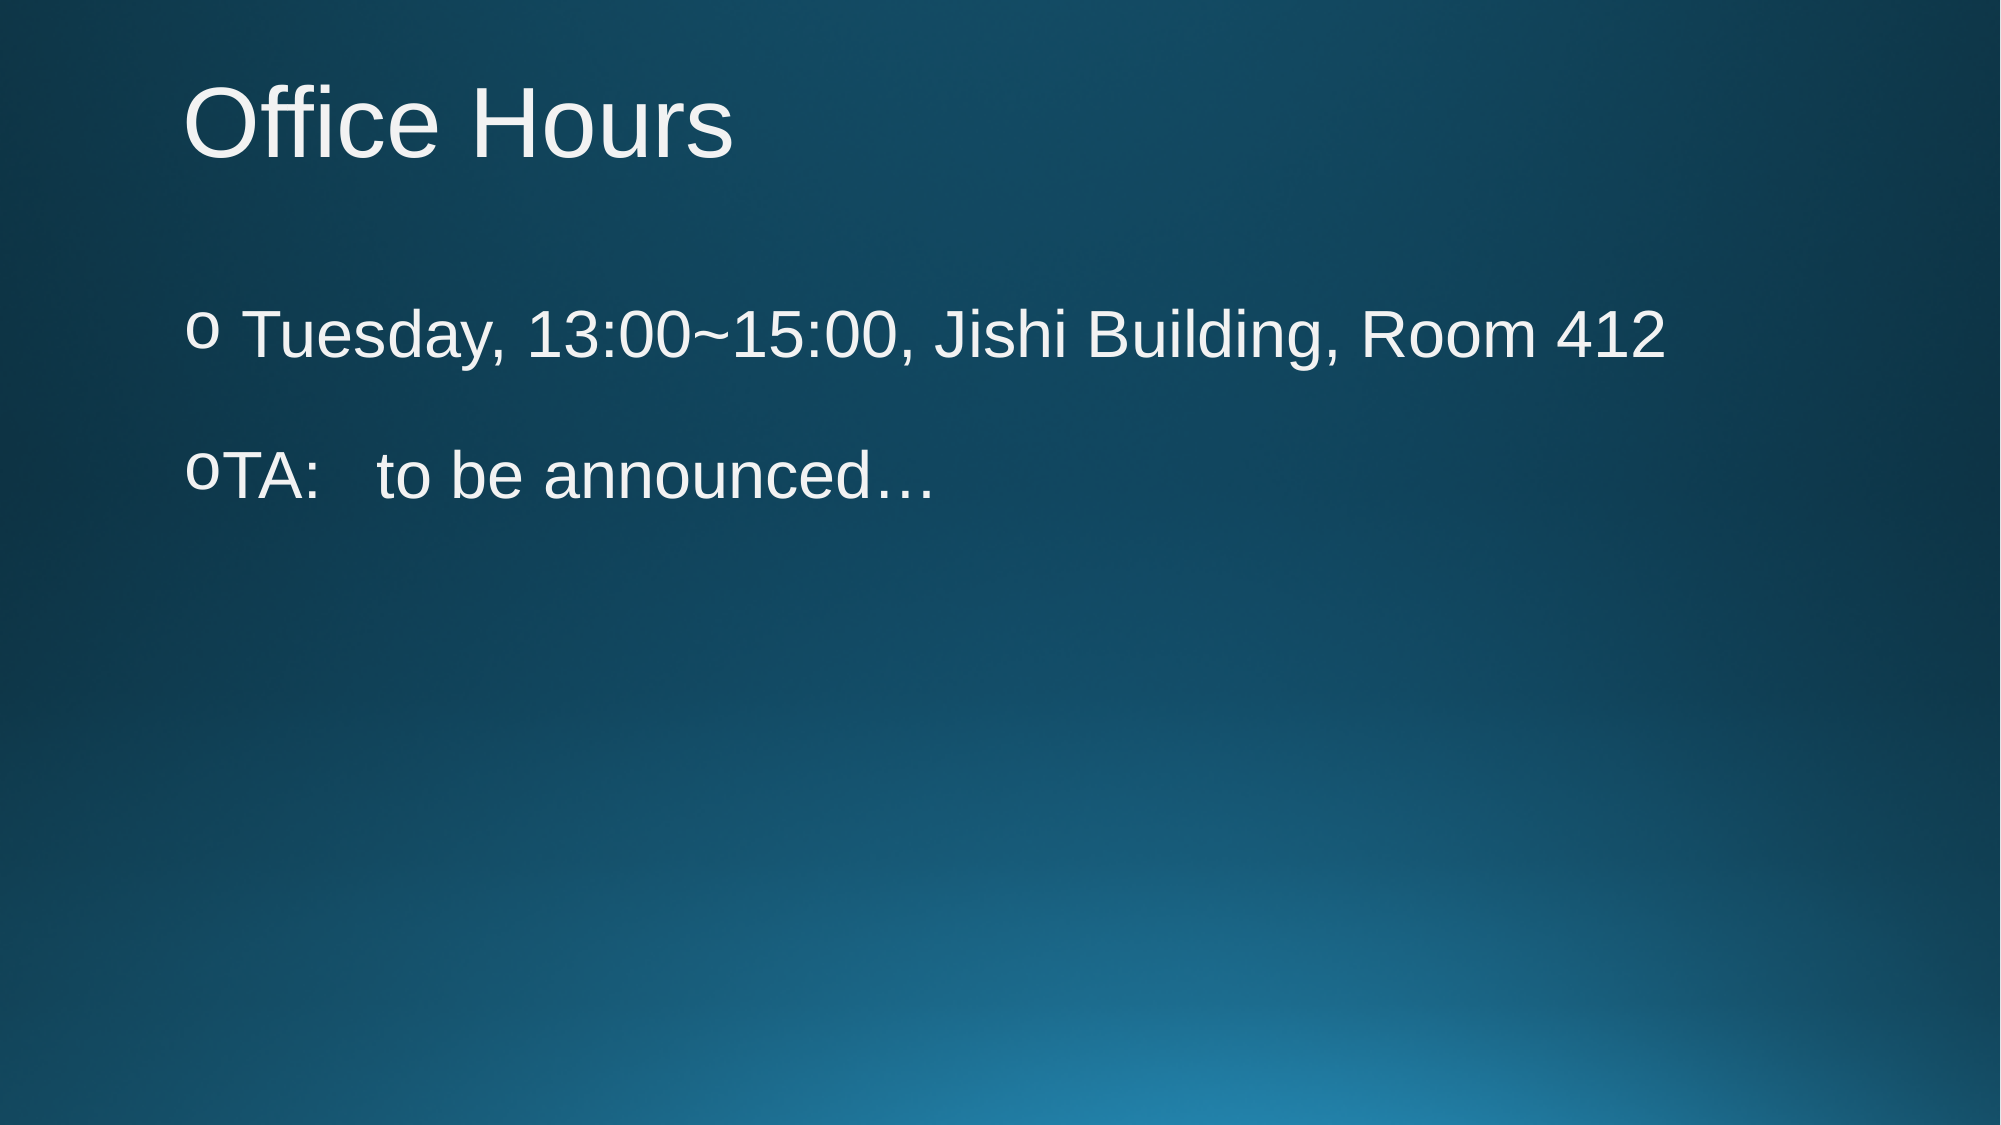

# Office Hours
 Tuesday, 13:00~15:00, Jishi Building, Room 412
TA:   to be announced…